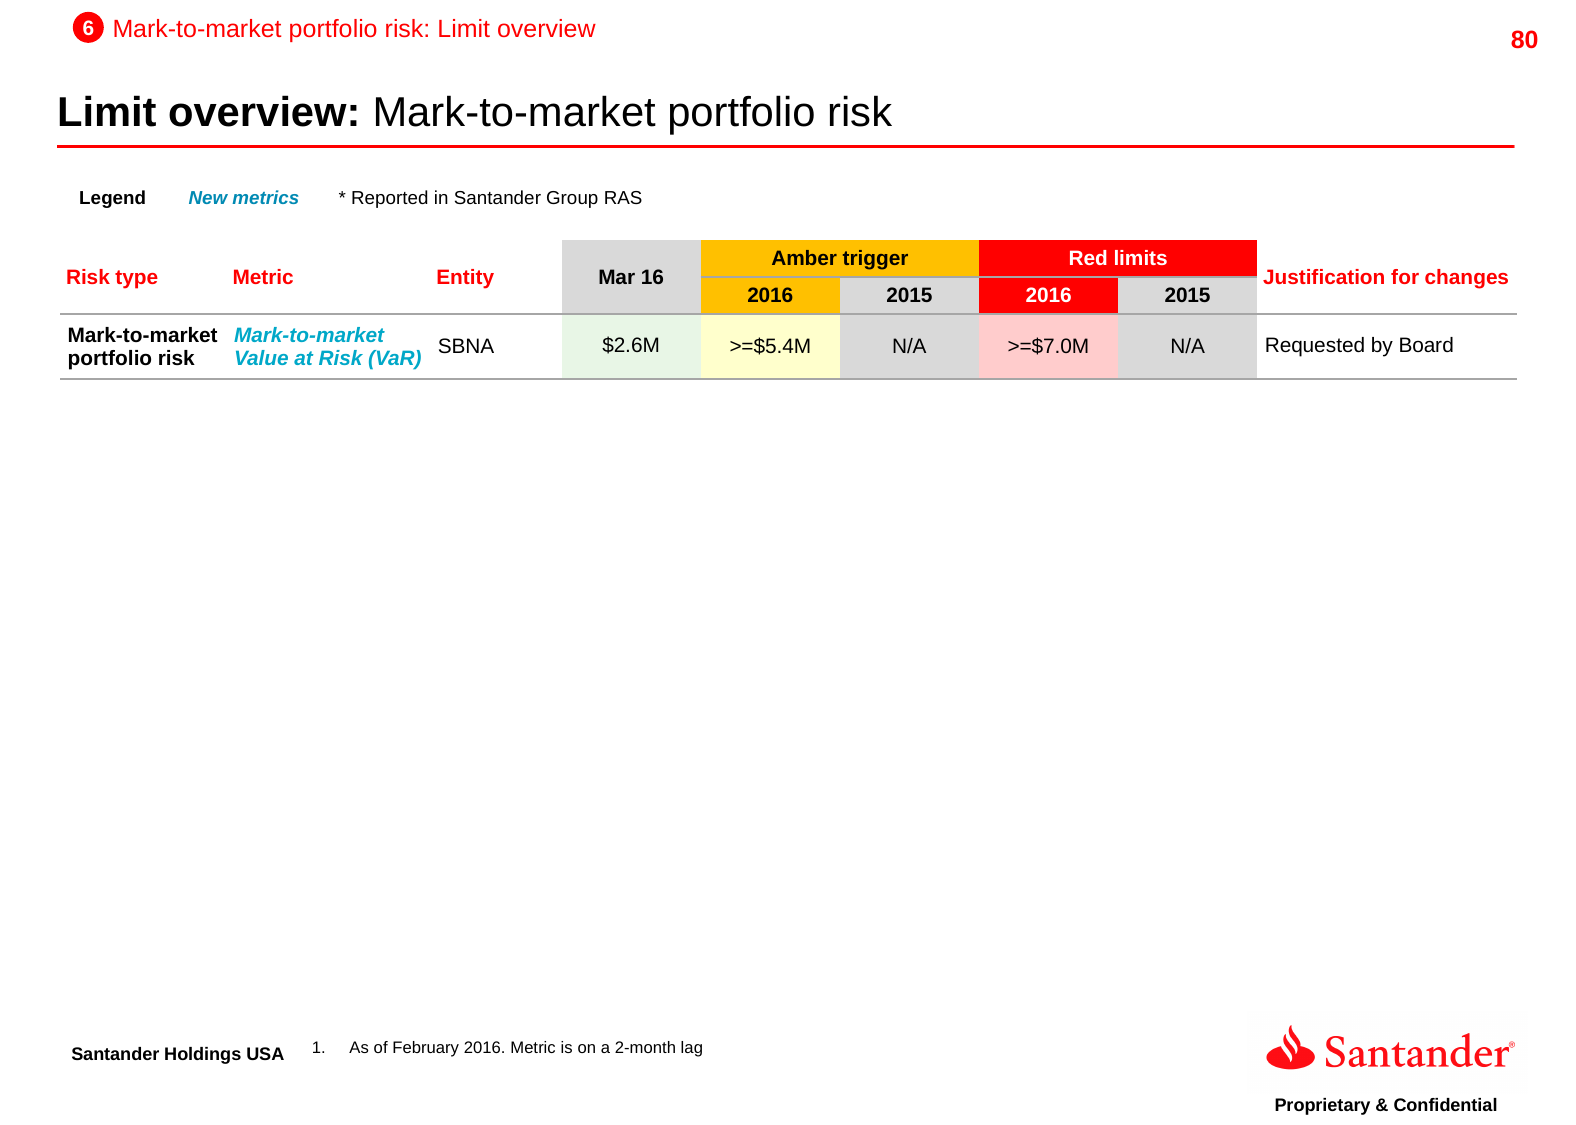

6
Mark-to-market portfolio risk: Limit overview
Limit overview: Mark-to-market portfolio risk
Legend
New metrics
* Reported in Santander Group RAS
| Risk type | Metric | Entity | Mar 16 | Amber trigger |  | Red limits |  | Justification for changes |
| --- | --- | --- | --- | --- | --- | --- | --- | --- |
|  |  |  |  | 2016 | 2015 | 2016 | 2015 |  |
| Mark-to-market portfolio risk | Mark-to-market Value at Risk (VaR) | SBNA | $2.6M | >=$5.4M | N/A | >=$7.0M | N/A | Requested by Board |
As of February 2016. Metric is on a 2-month lag